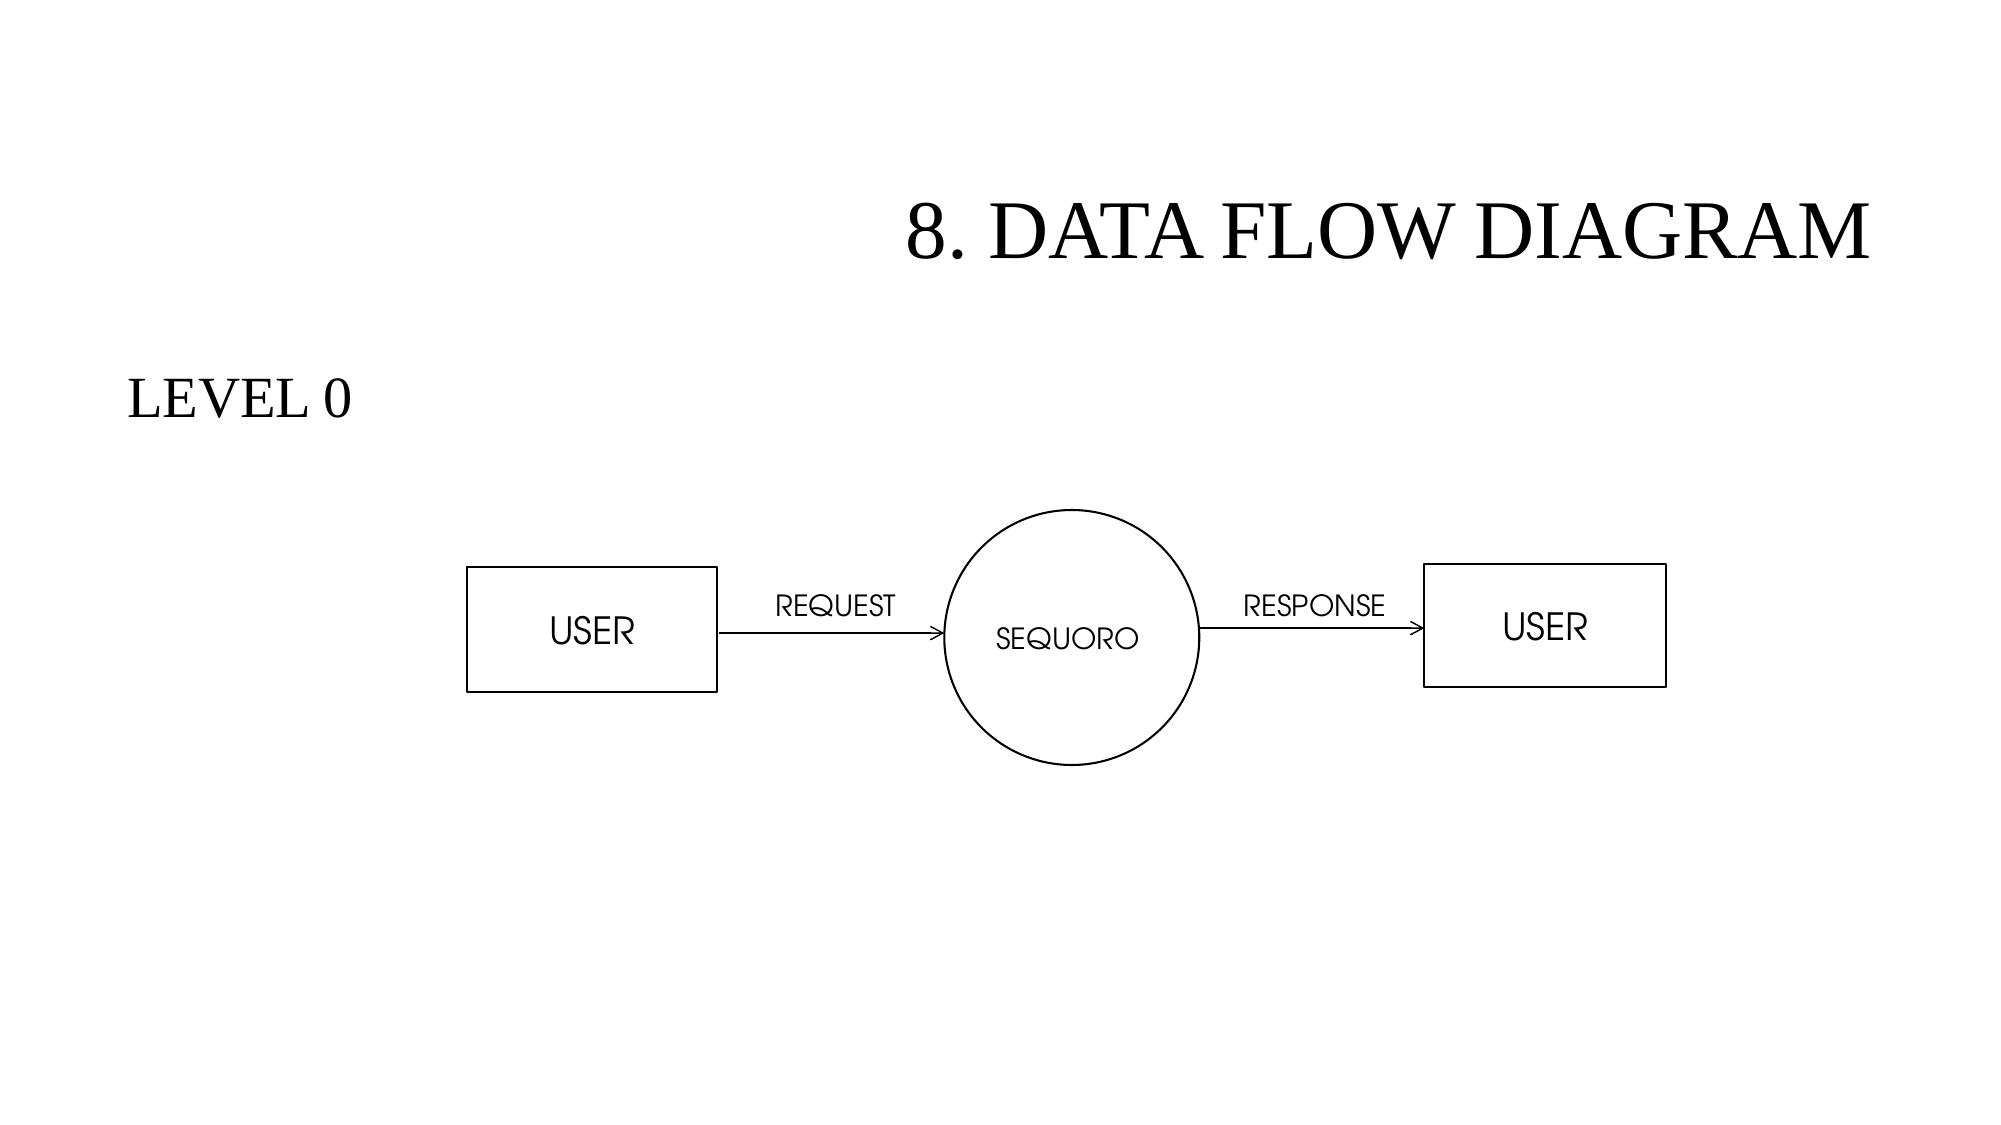

18
# 8. DATA FLOW DIAGRAM
LEVEL 0
SEQUORO
USER
USER
RESPONSE
REQUEST